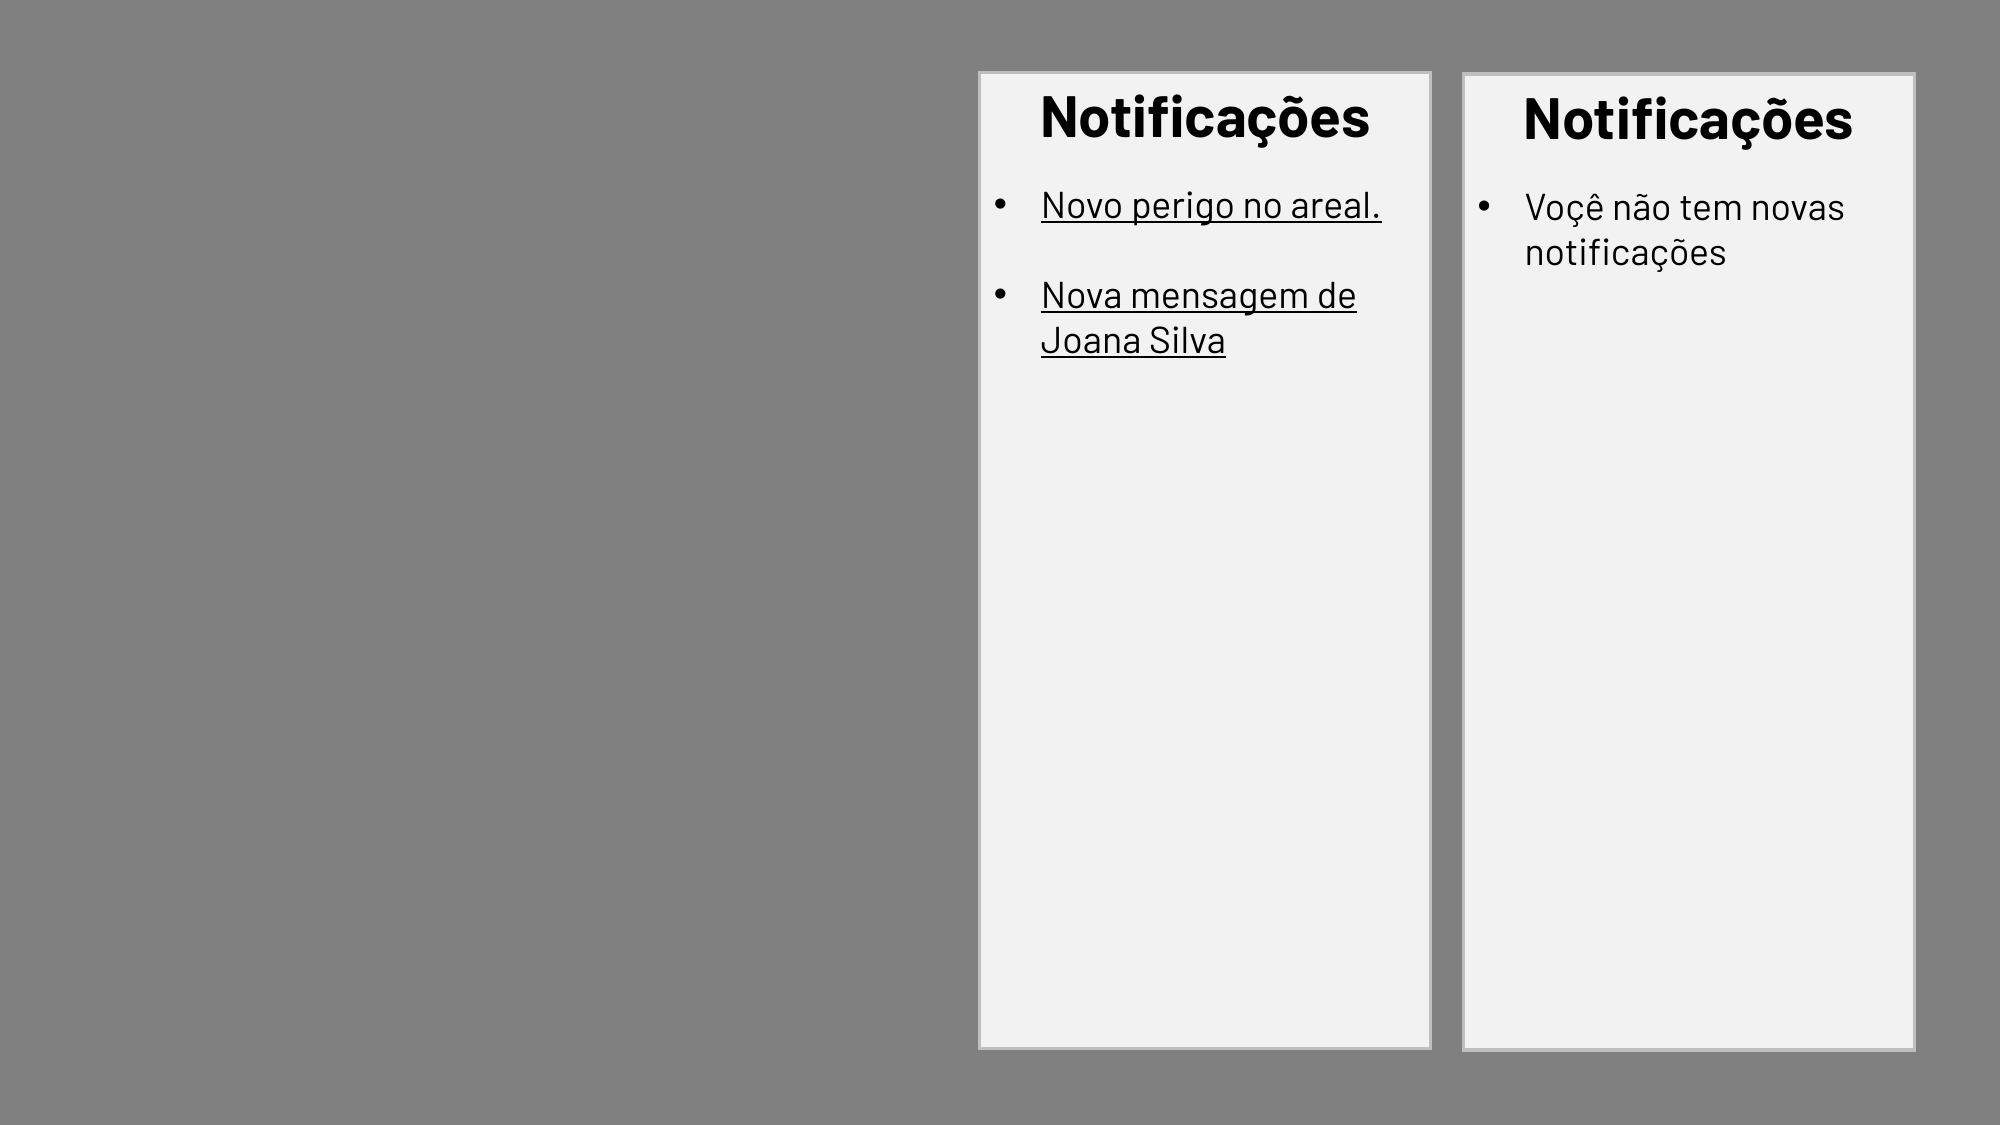

Notificações
Notificações
Novo perigo no areal.

Nova mensagem de Joana Silva

Voçê não tem novas notificações